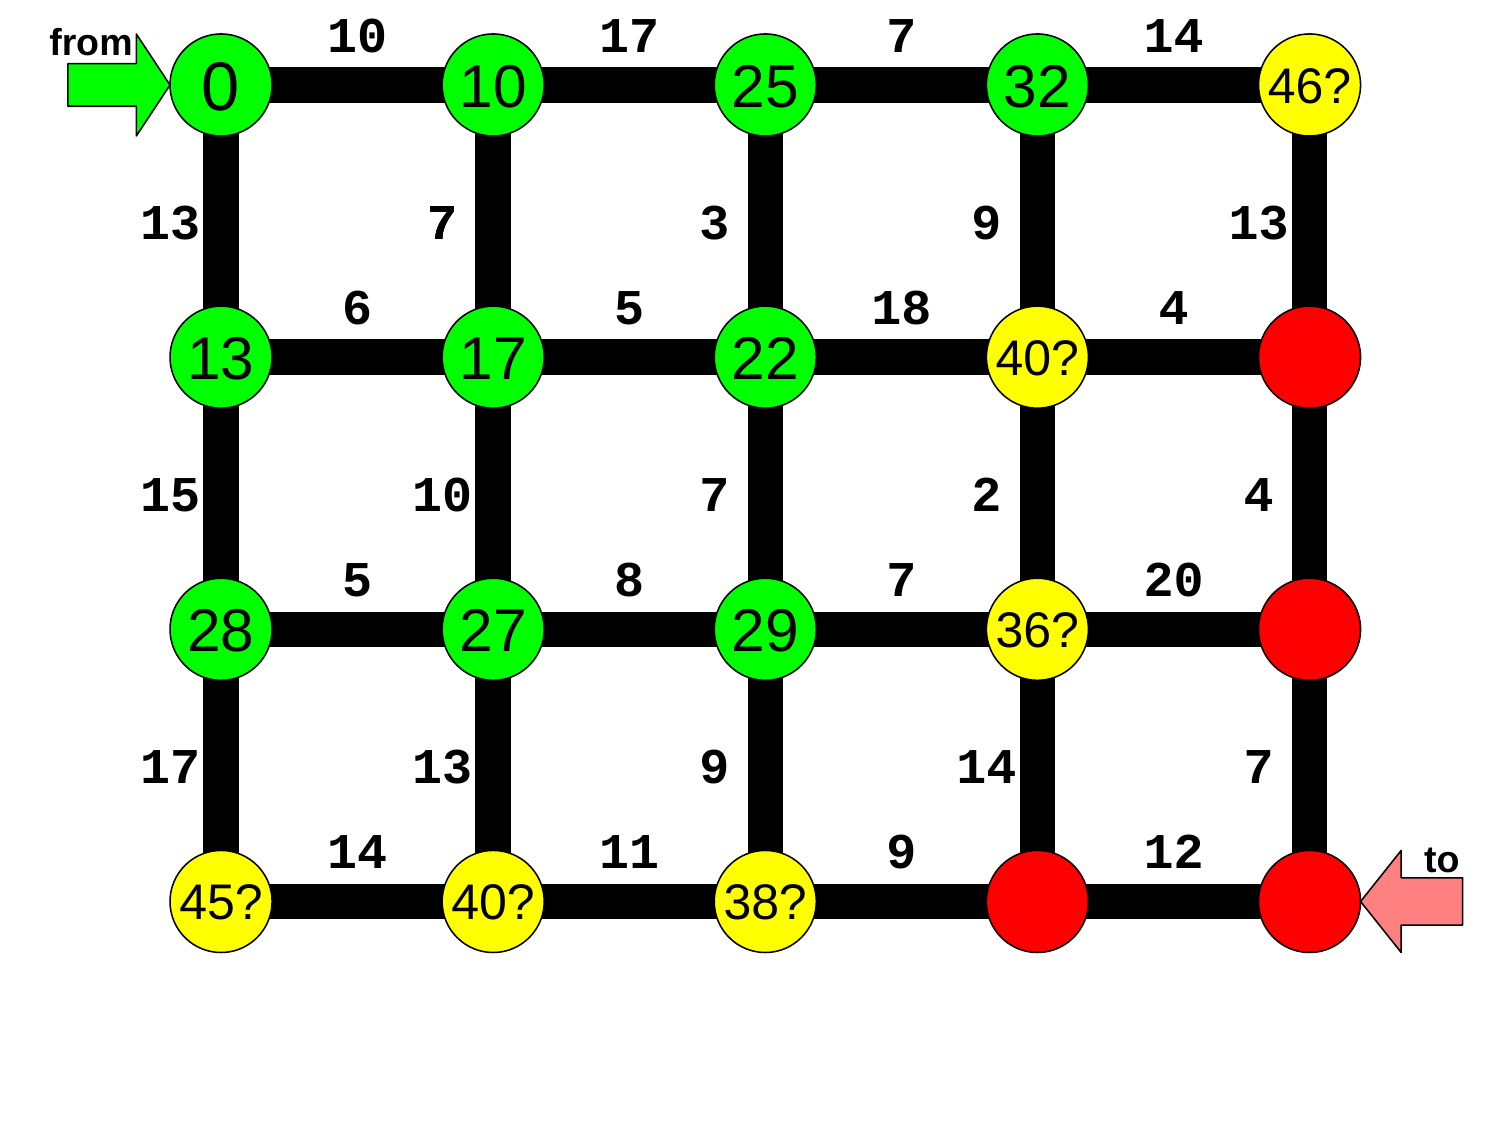

10
17
7
14
from

0
10
25
32
46?

13
7
7
7
3
9
13
6
5
18
4
13
17
22
40?

15
10
7
2
4
5
8
7
20
28
27
29
36?

17
13
9
14
7
14
11
9
12
45?
40?
38?

    to